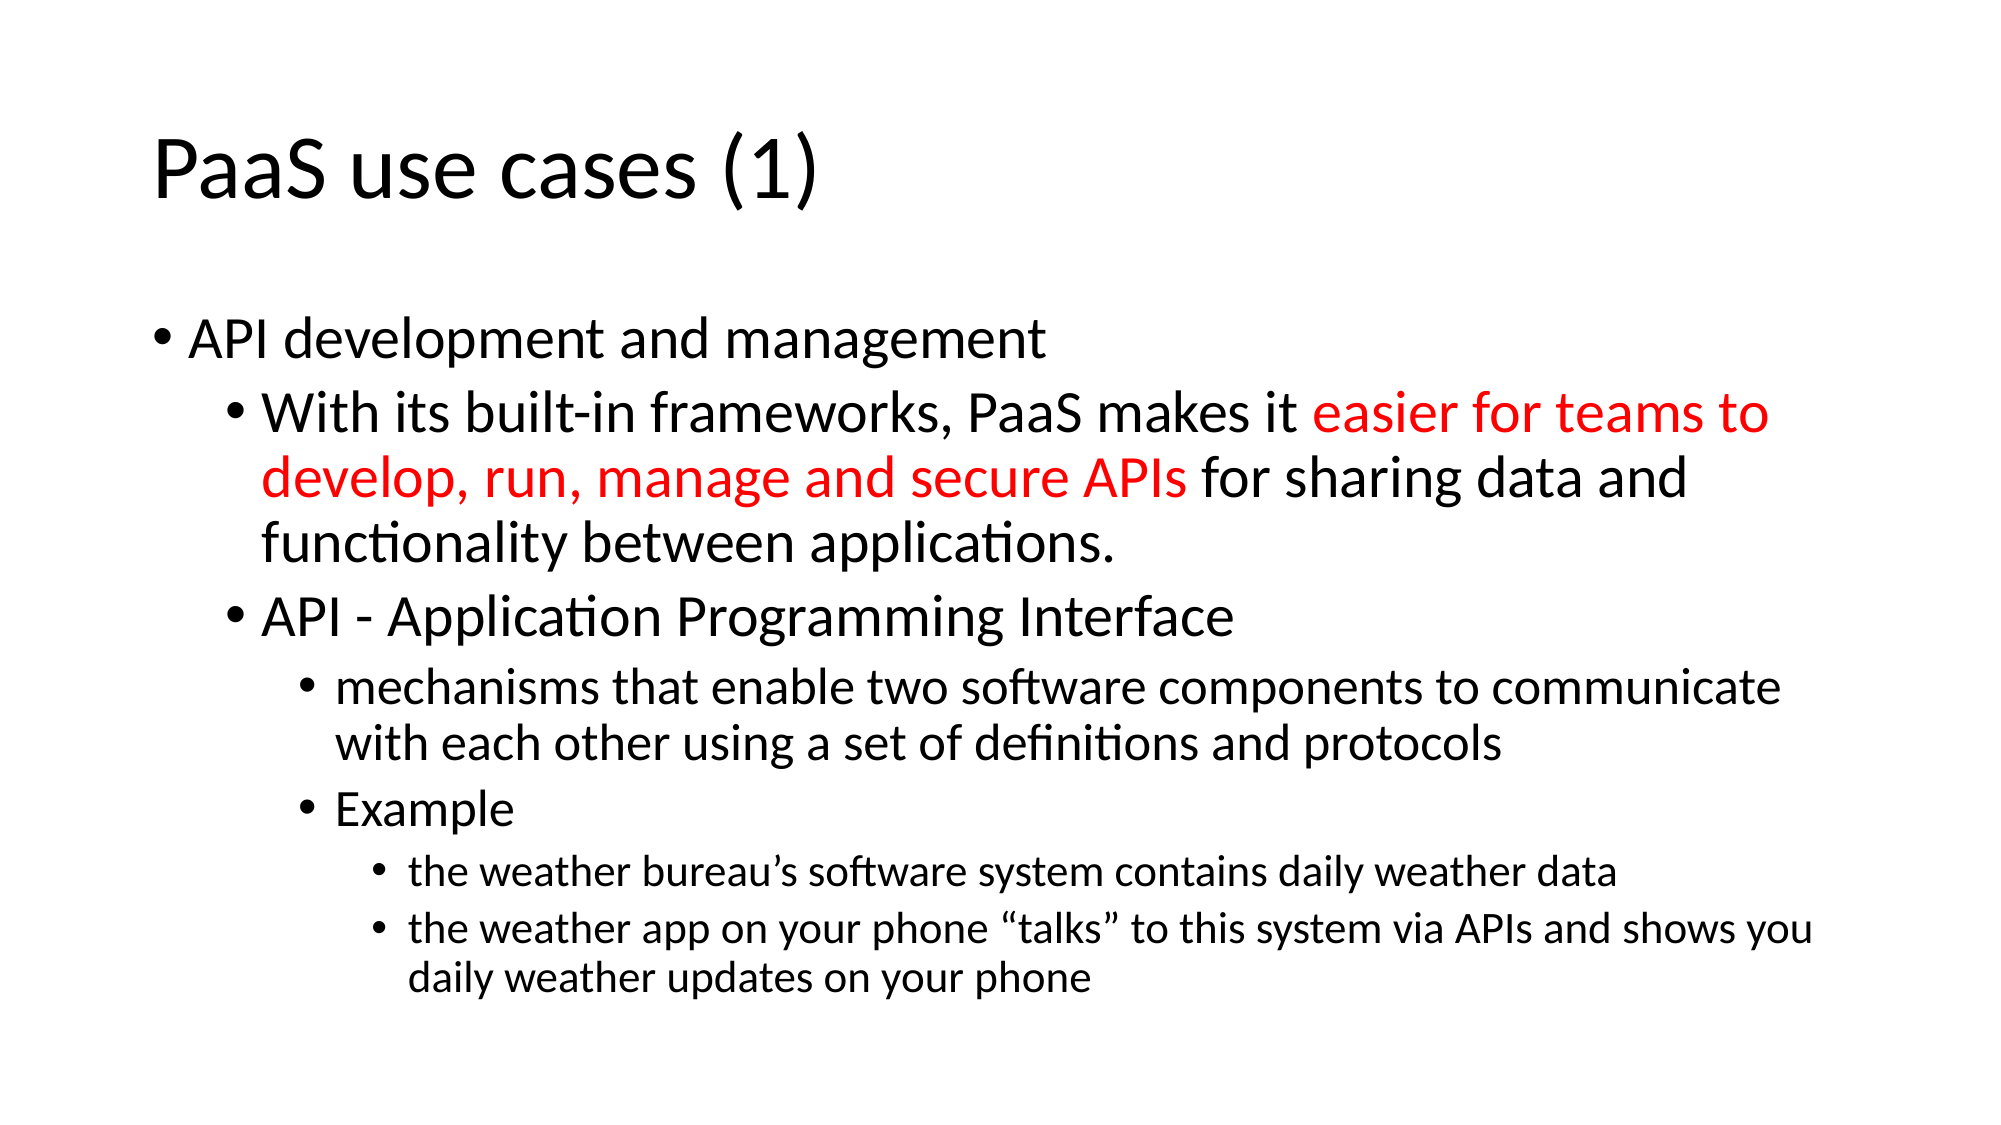

# PaaS use cases (1)
API development and management
With its built-in frameworks, PaaS makes it easier for teams to develop, run, manage and secure APIs for sharing data and functionality between applications.
API - Application Programming Interface
mechanisms that enable two software components to communicate with each other using a set of definitions and protocols
Example
the weather bureau’s software system contains daily weather data
the weather app on your phone “talks” to this system via APIs and shows you daily weather updates on your phone